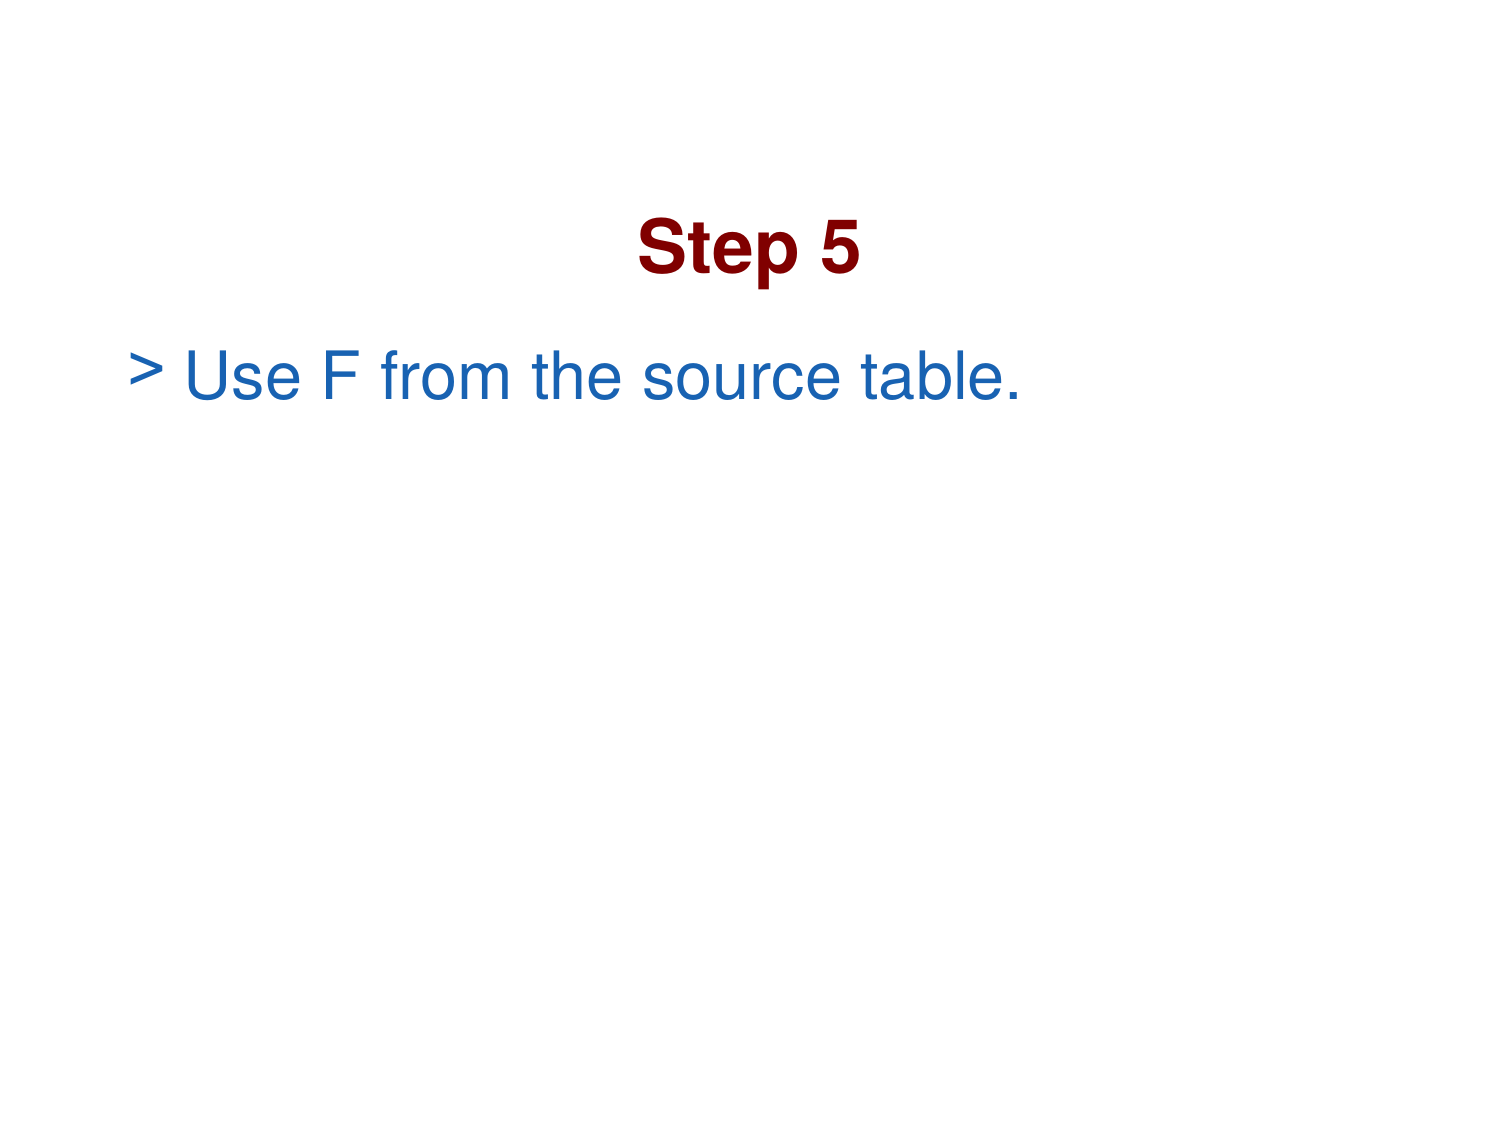

# Step 5
Use F from the source table.